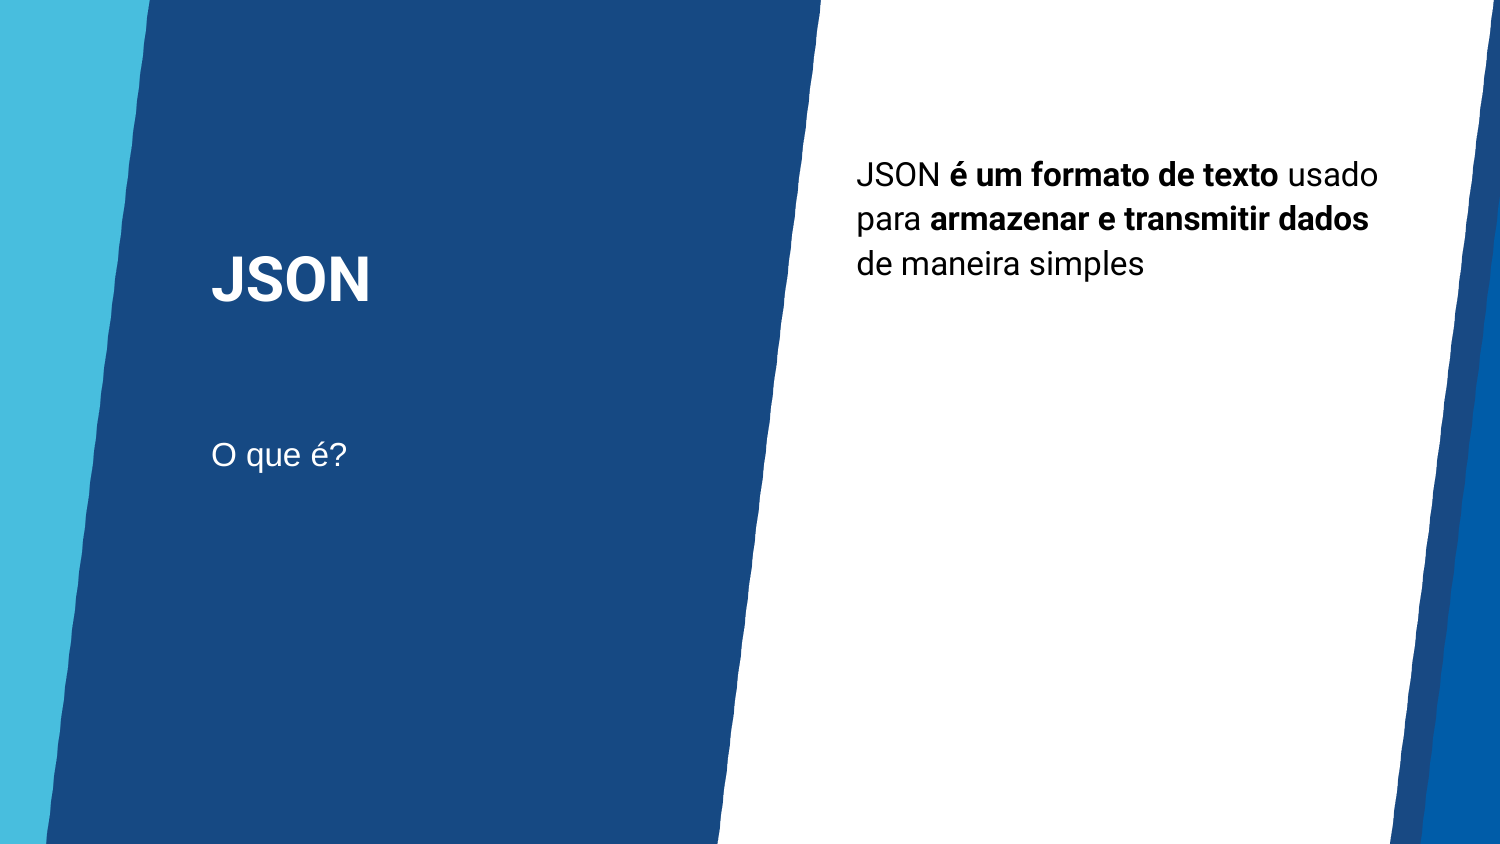

# JSON
JSON é um formato de texto usado para armazenar e transmitir dados de maneira simples
O que é?